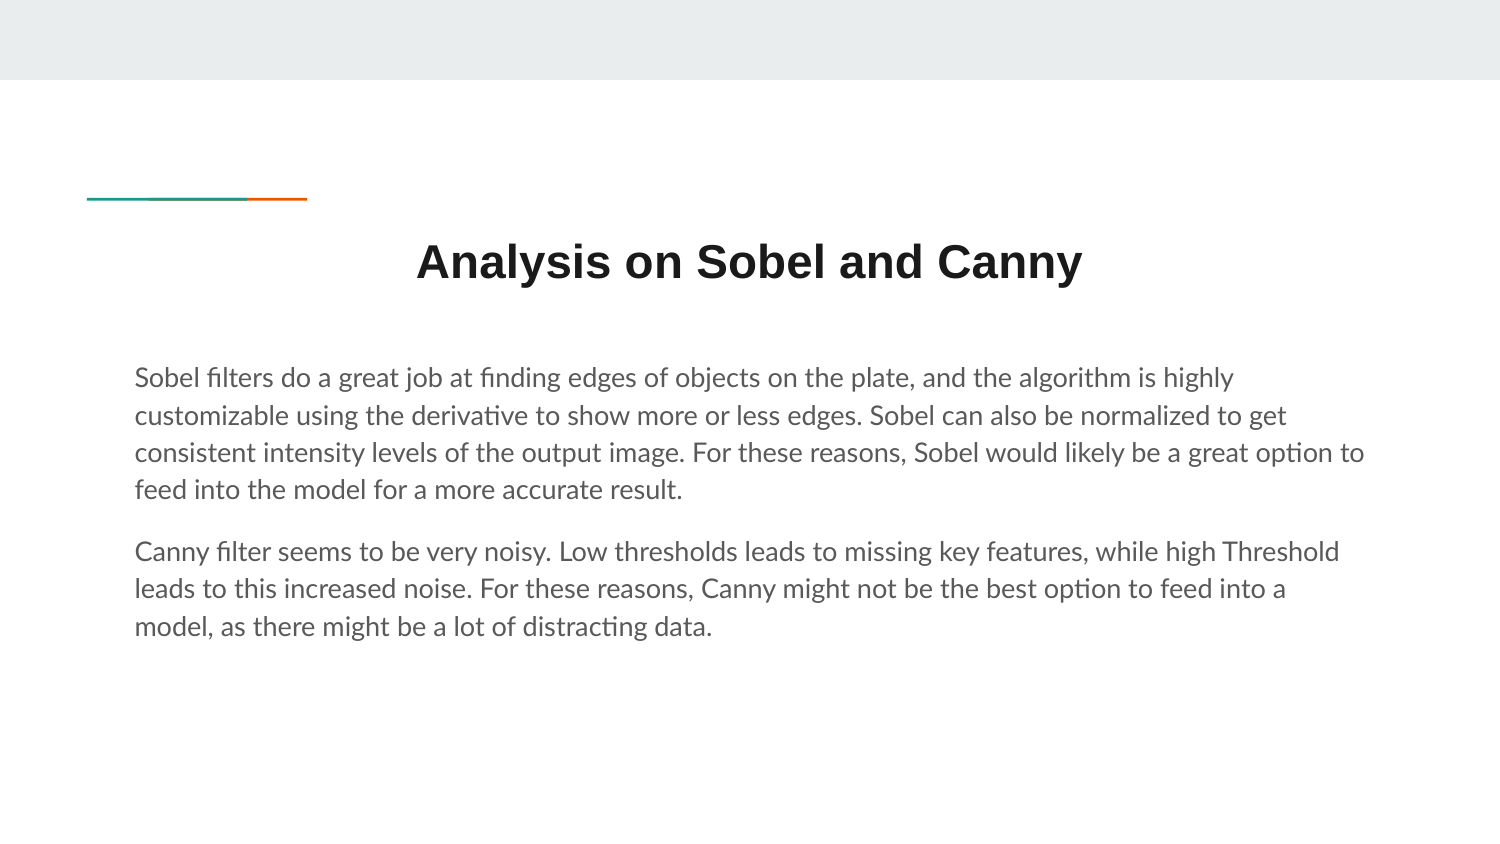

# Analysis on Sobel and Canny
Sobel filters do a great job at finding edges of objects on the plate, and the algorithm is highly customizable using the derivative to show more or less edges. Sobel can also be normalized to get consistent intensity levels of the output image. For these reasons, Sobel would likely be a great option to feed into the model for a more accurate result.
Canny filter seems to be very noisy. Low thresholds leads to missing key features, while high Threshold leads to this increased noise. For these reasons, Canny might not be the best option to feed into a model, as there might be a lot of distracting data.